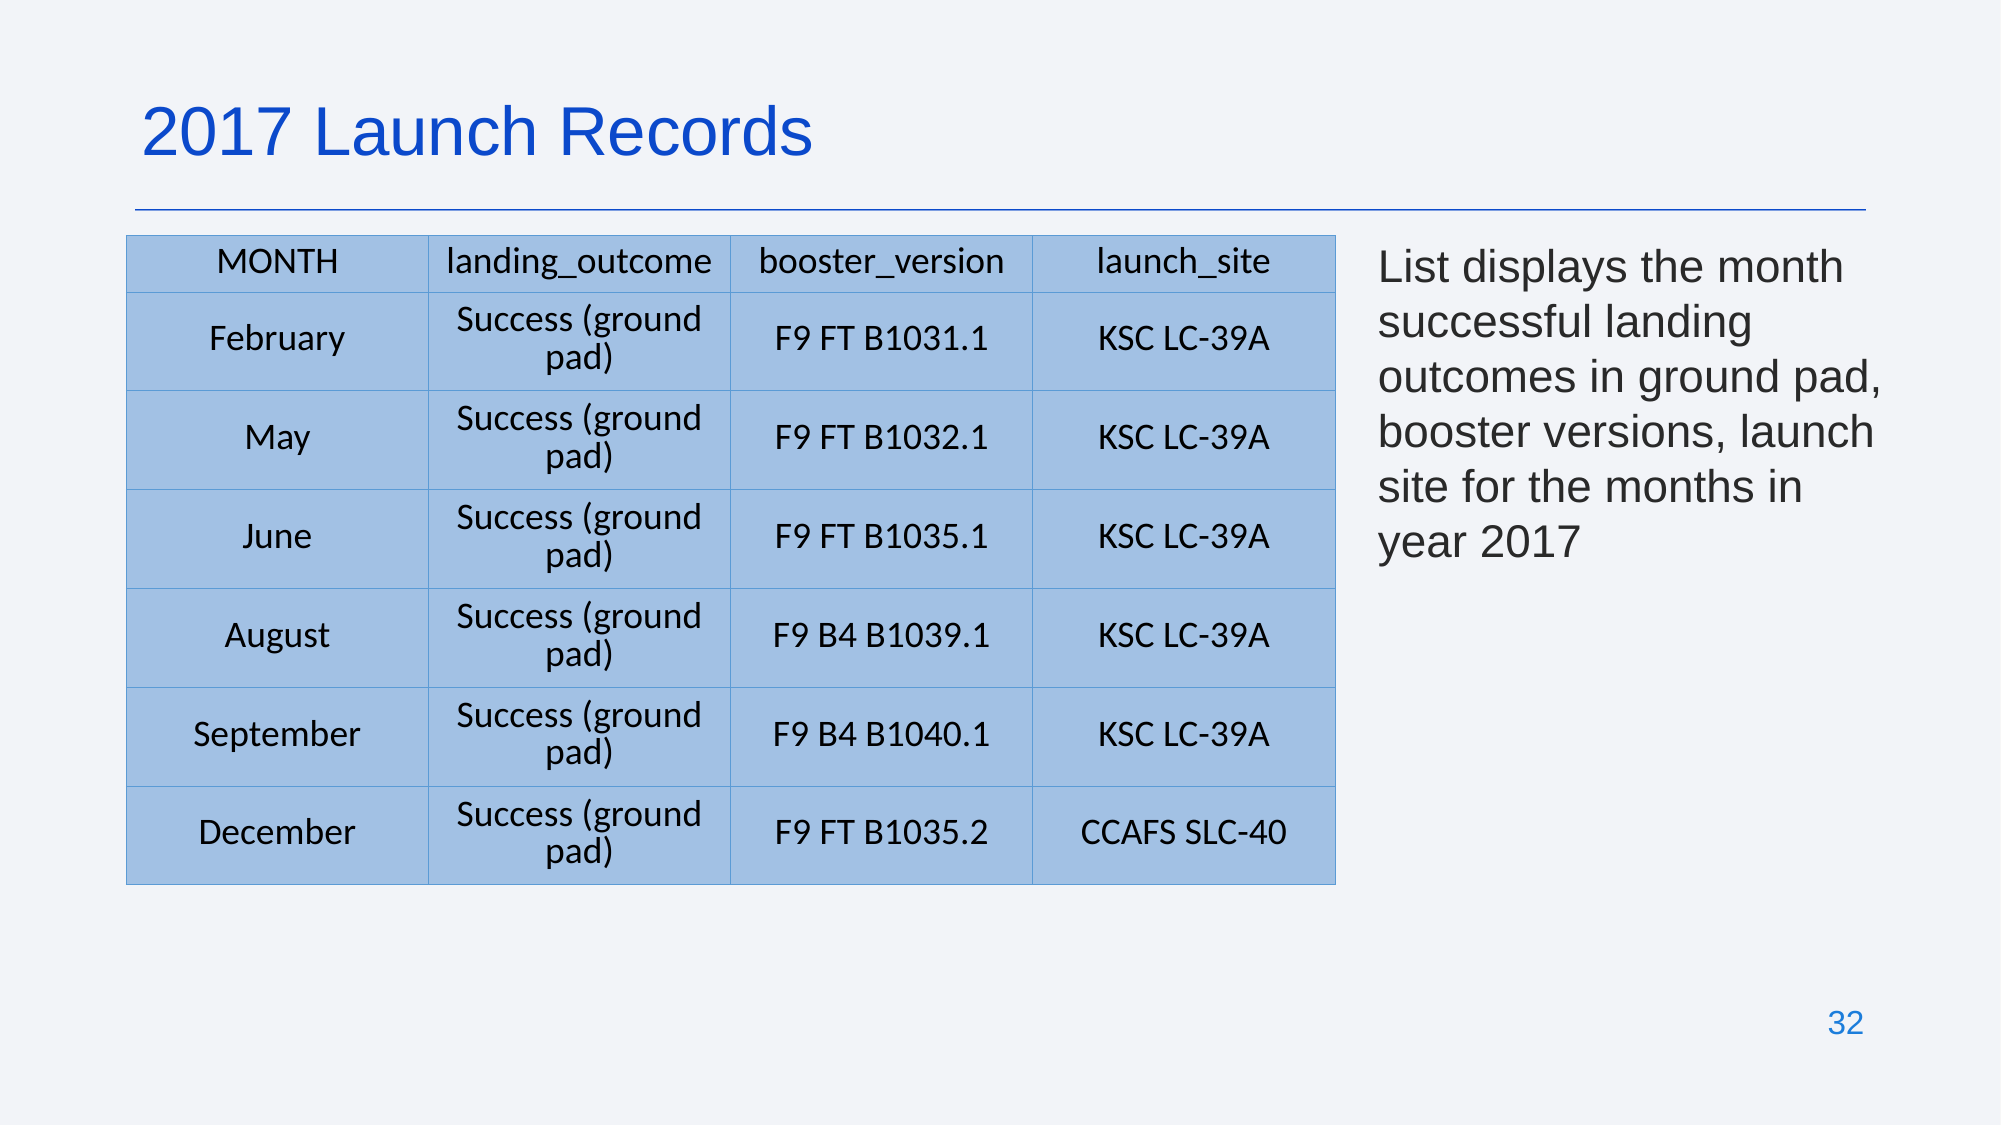

2017 Launch Records
List displays the month successful landing outcomes in ground pad, booster versions, launch site for the months in year 2017
| MONTH | landing\_outcome | booster\_version | launch\_site |
| --- | --- | --- | --- |
| February | Success (ground pad) | F9 FT B1031.1 | KSC LC-39A |
| May | Success (ground pad) | F9 FT B1032.1 | KSC LC-39A |
| June | Success (ground pad) | F9 FT B1035.1 | KSC LC-39A |
| August | Success (ground pad) | F9 B4 B1039.1 | KSC LC-39A |
| September | Success (ground pad) | F9 B4 B1040.1 | KSC LC-39A |
| December | Success (ground pad) | F9 FT B1035.2 | CCAFS SLC-40 |
32